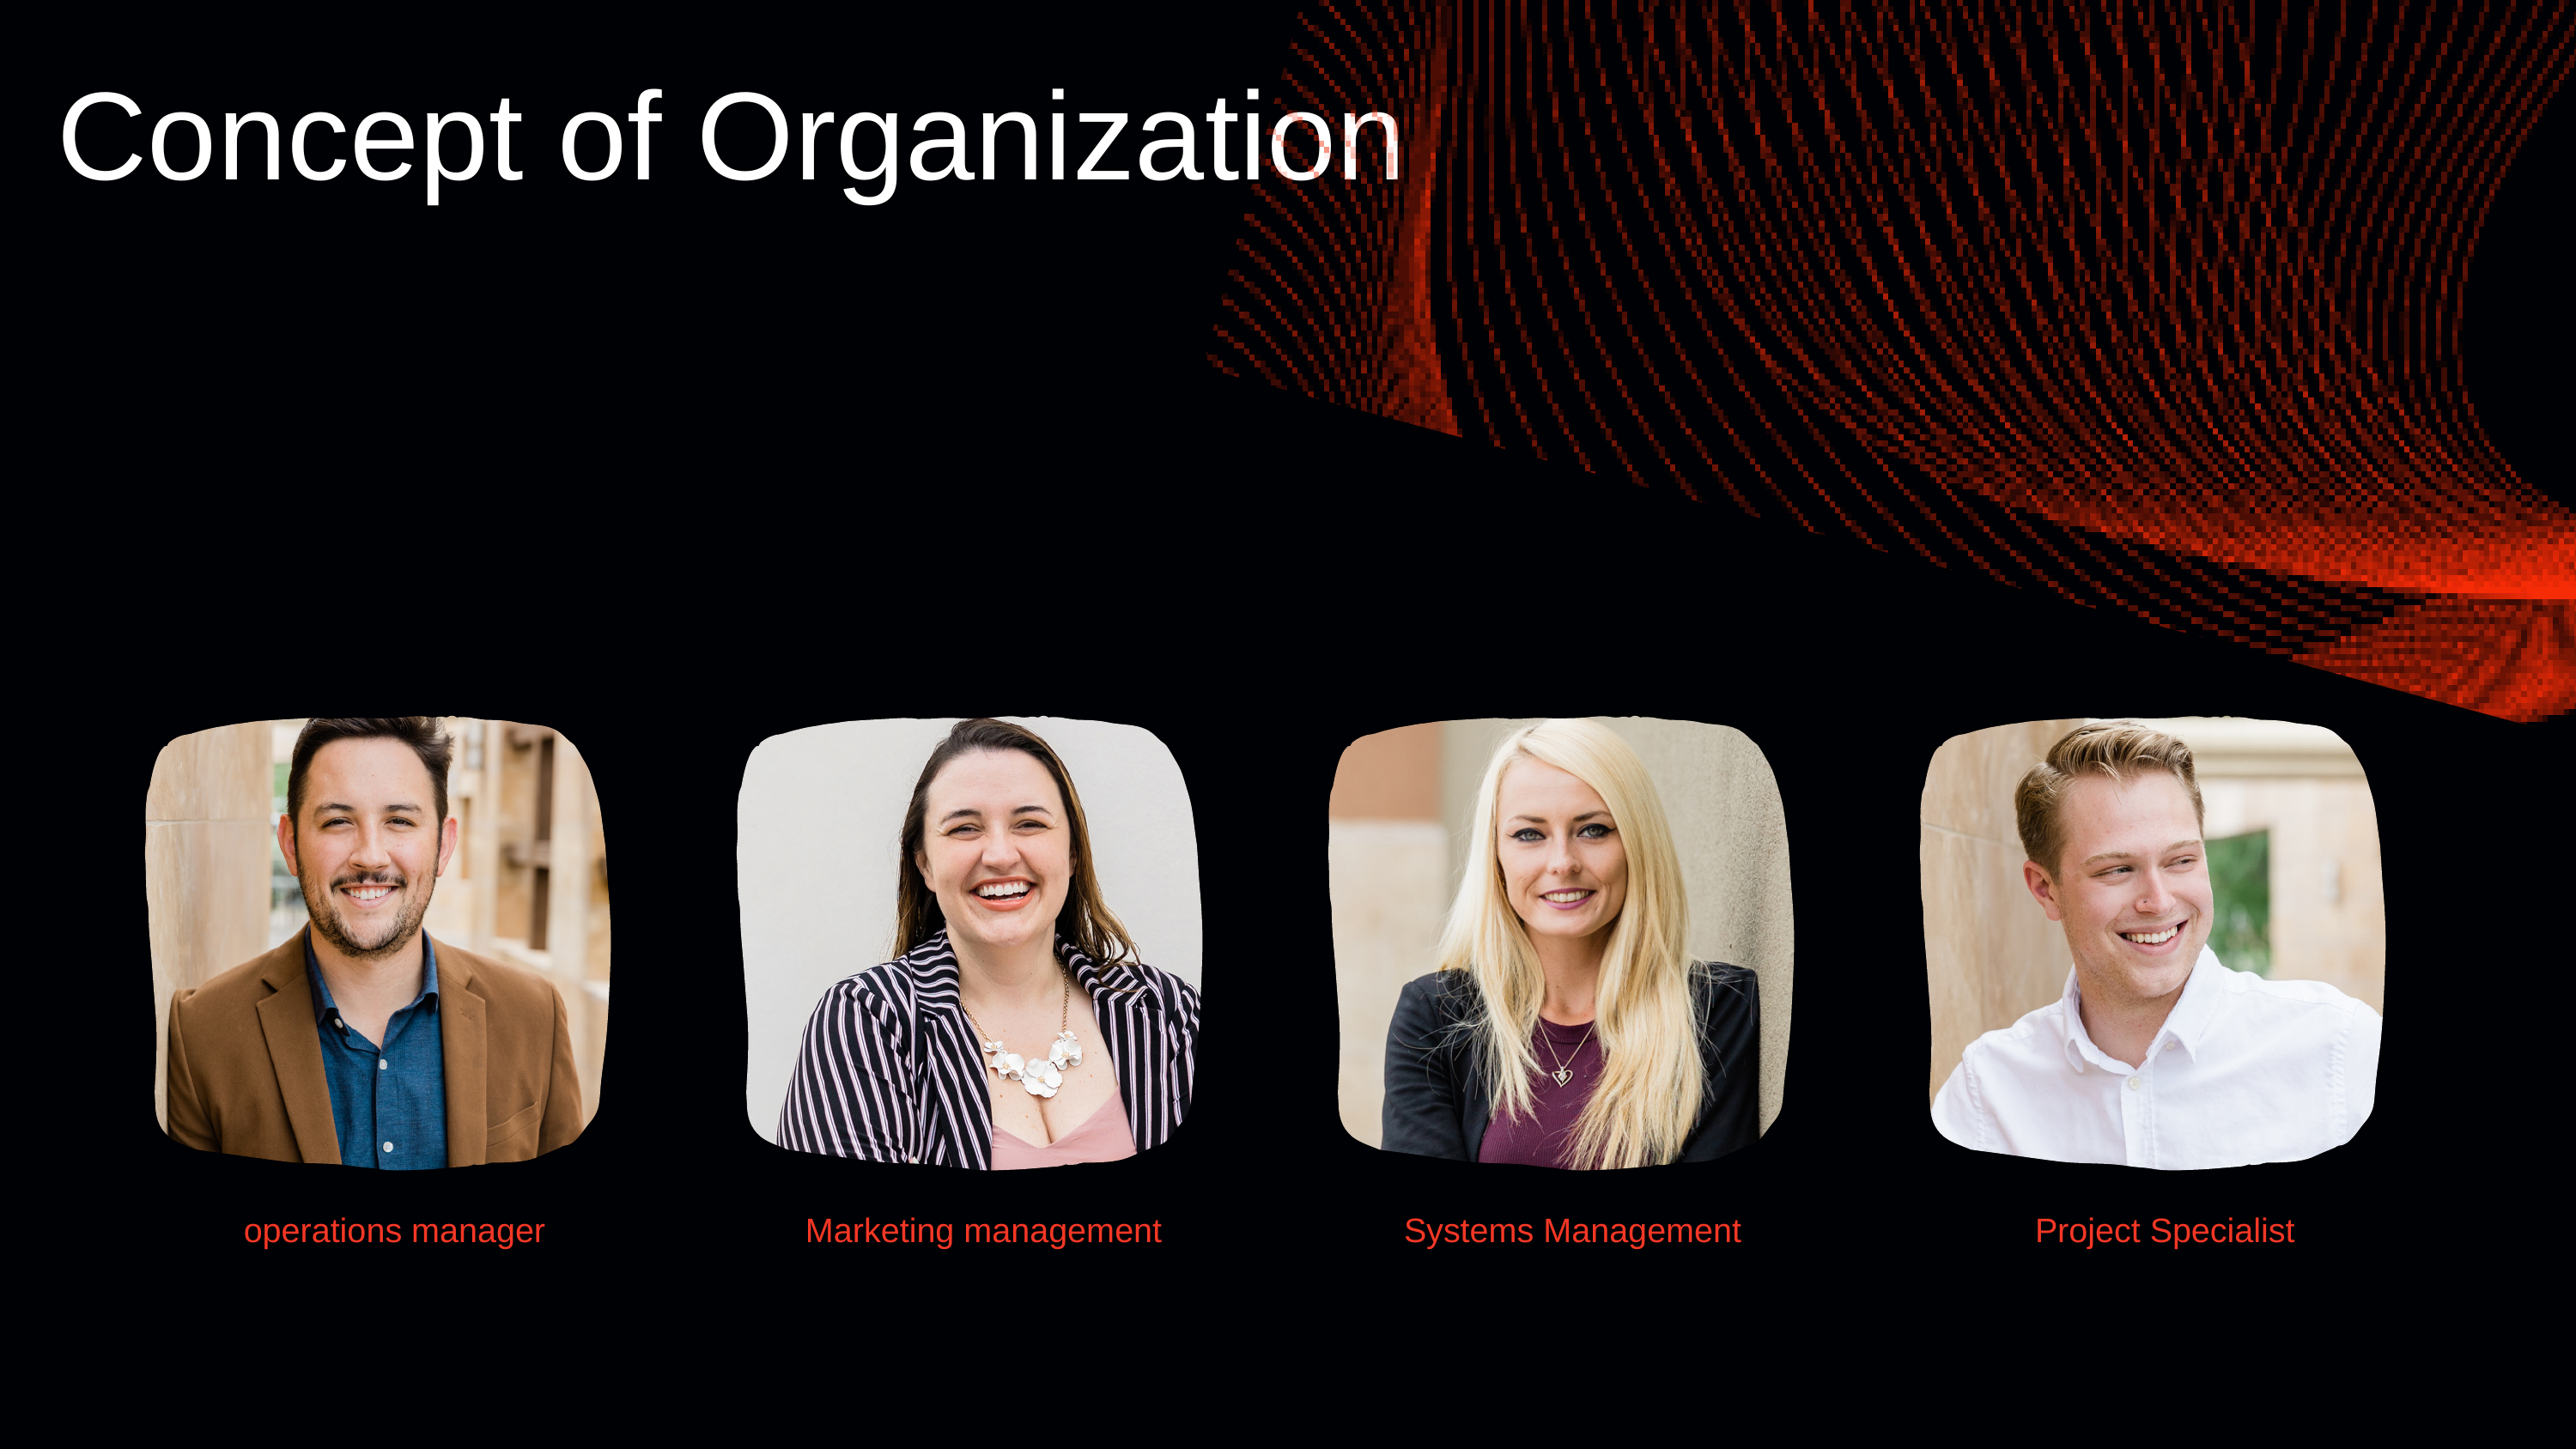

Concept of Organization

operations manager
Marketing management
Systems Management
Project Specialist